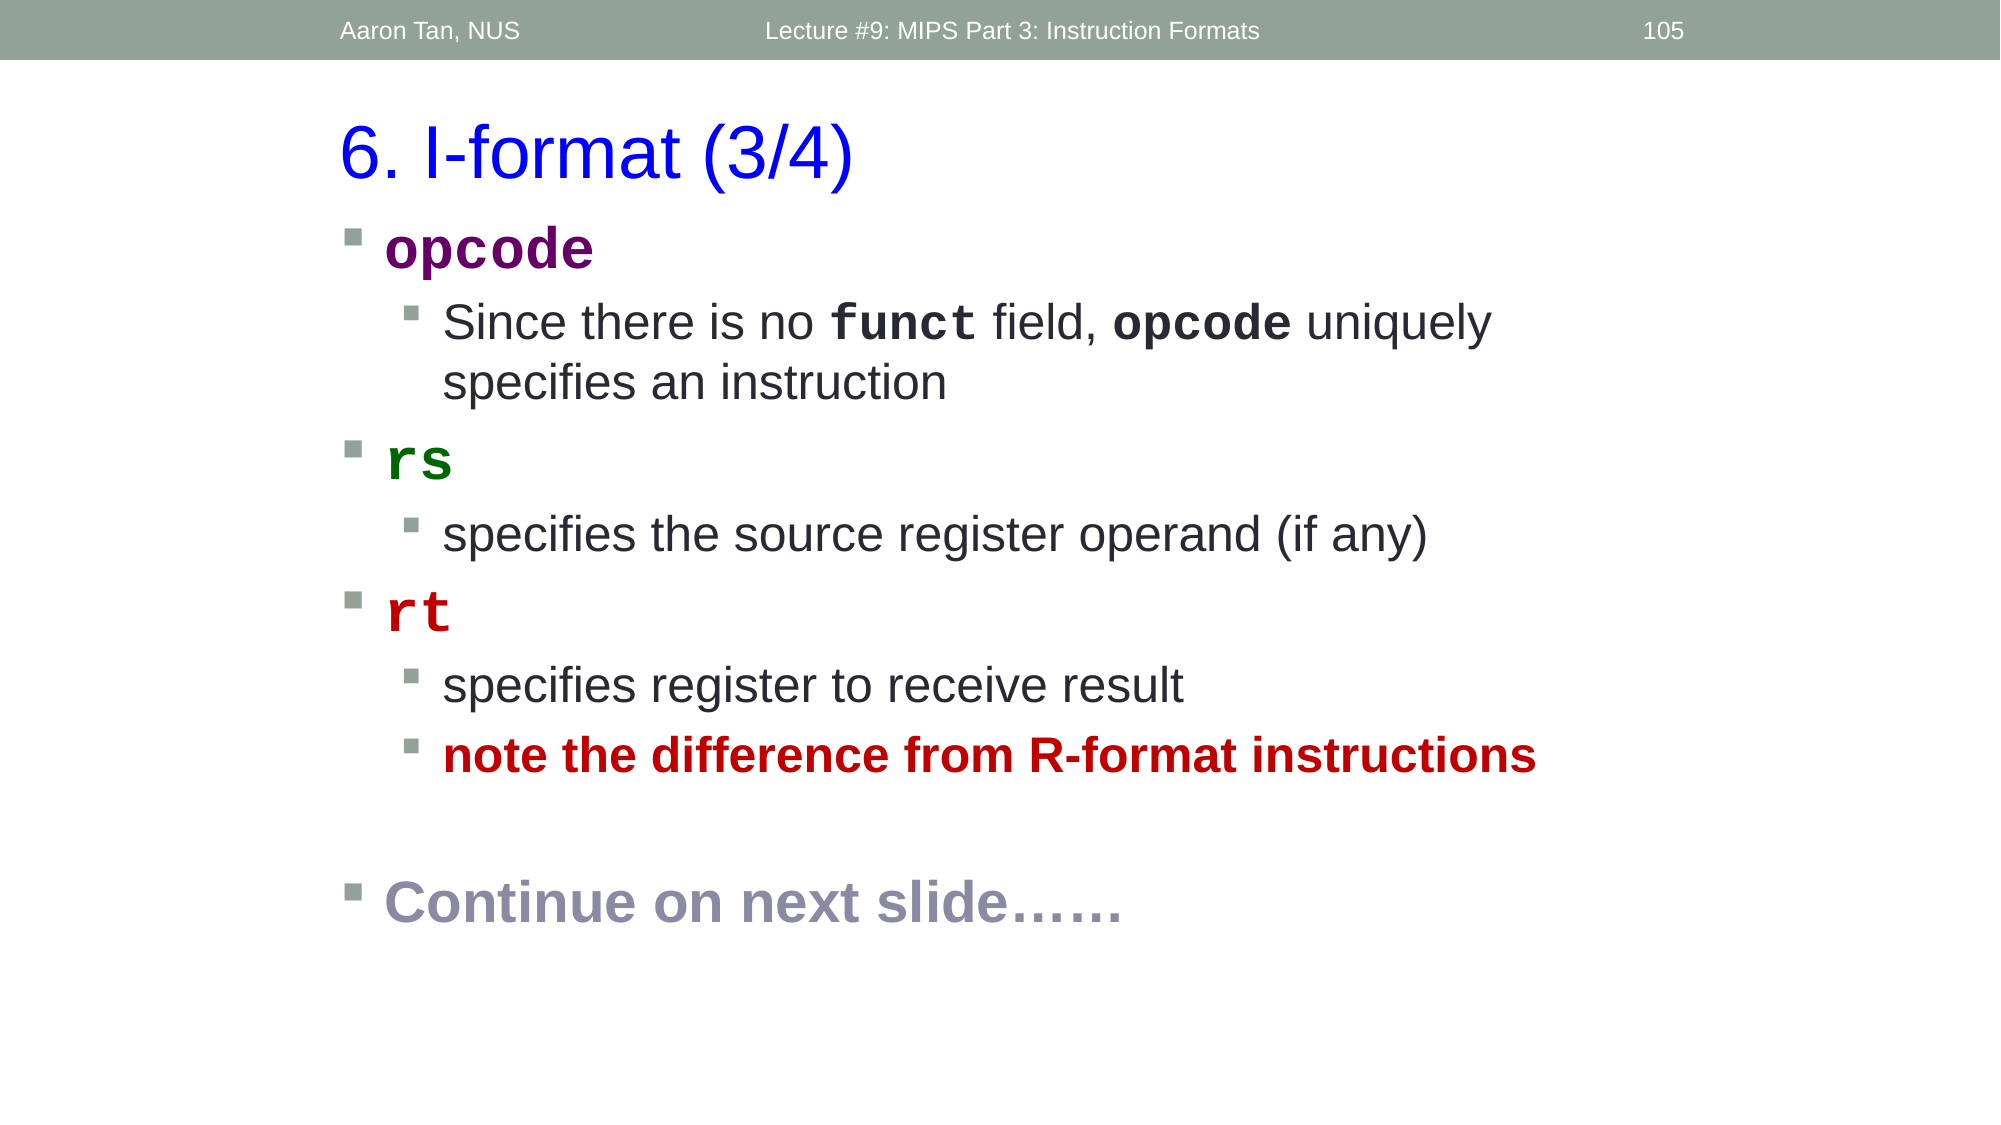

Aaron Tan, NUS
Lecture #9: MIPS Part 3: Instruction Formats
105
6. I-format (3/4)
opcode
Since there is no funct field, opcode uniquely specifies an instruction
rs
specifies the source register operand (if any)
rt
specifies register to receive result
note the difference from R-format instructions

Continue on next slide……